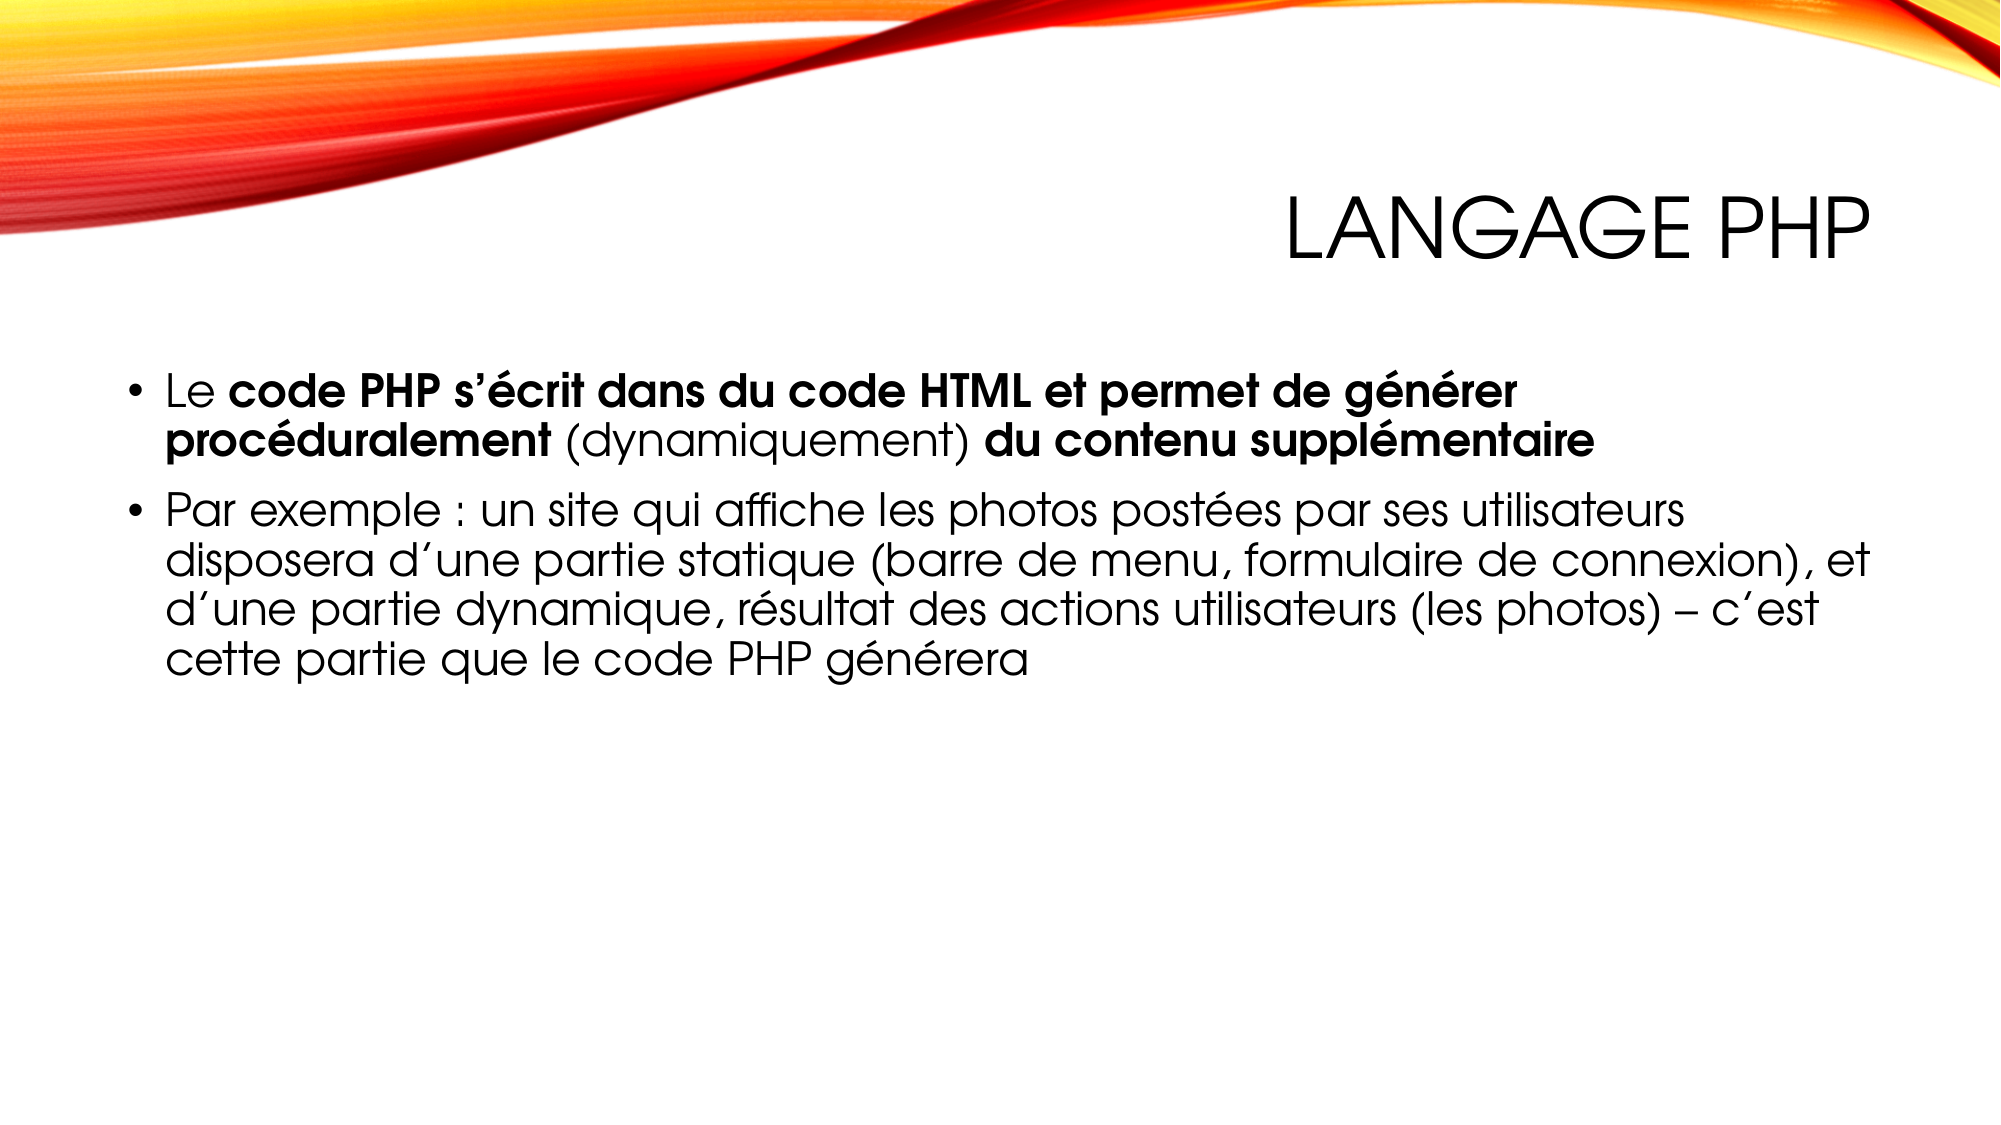

# Langage PHP
Le code PHP s’écrit dans du code HTML et permet de générer procéduralement (dynamiquement) du contenu supplémentaire
Par exemple : un site qui affiche les photos postées par ses utilisateurs disposera d’une partie statique (barre de menu, formulaire de connexion), et d’une partie dynamique, résultat des actions utilisateurs (les photos) – c’est cette partie que le code PHP générera